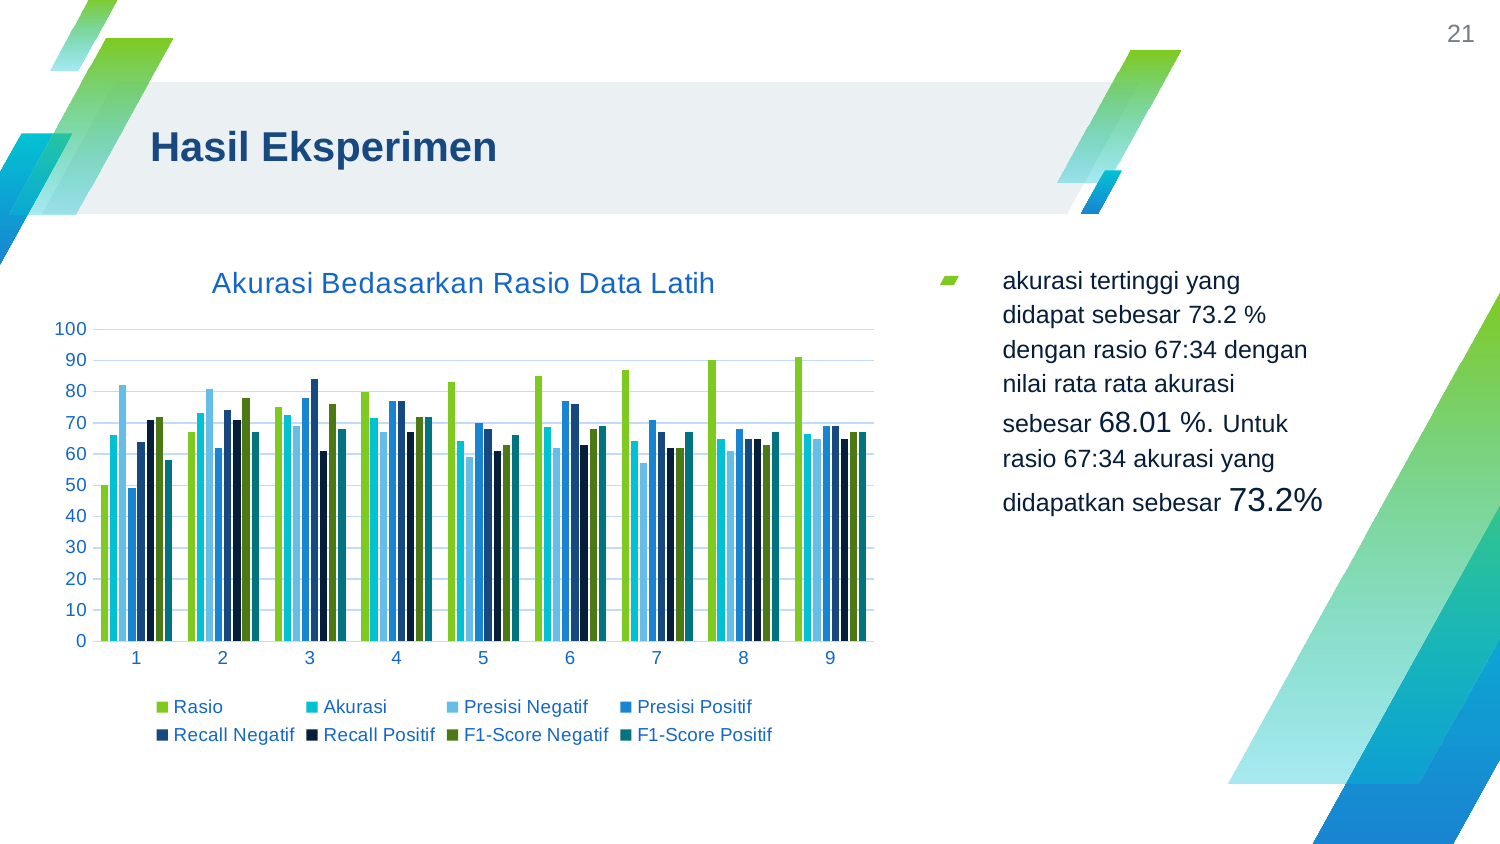

21
# Hasil Eksperimen

### Chart: Akurasi Bedasarkan Rasio Data Latih

| Category | Rasio | Akurasi | Presisi Negatif | Presisi Positif | Recall Negatif | Recall Positif | F1-Score Negatif | F1-Score Positif |
|---|---|---|---|---|---|---|---|---|
| 1 | 50.0 | 66.2 | 82.0 | 49.0 | 64.0 | 71.0 | 72.0 | 58.0 |
| 2 | 67.0 | 73.2 | 81.0 | 62.0 | 74.0 | 71.0 | 78.0 | 67.0 |
| 3 | 75.0 | 72.6 | 69.0 | 78.0 | 84.0 | 61.0 | 76.0 | 68.0 |
| 4 | 80.0 | 71.6 | 67.0 | 77.0 | 77.0 | 67.0 | 72.0 | 72.0 |
| 5 | 83.0 | 64.2 | 59.0 | 70.0 | 68.0 | 61.0 | 63.0 | 66.0 |
| 6 | 85.0 | 68.75 | 62.0 | 77.0 | 76.0 | 63.0 | 68.0 | 69.0 |
| 7 | 87.0 | 64.2 | 57.0 | 71.0 | 67.0 | 62.0 | 62.0 | 67.0 |
| 8 | 90.0 | 64.8 | 61.0 | 68.0 | 65.0 | 65.0 | 63.0 | 67.0 |
| 9 | 91.0 | 66.6 | 65.0 | 69.0 | 69.0 | 65.0 | 67.0 | 67.0 |
akurasi tertinggi yang didapat sebesar 73.2 % dengan rasio 67:34 dengan nilai rata rata akurasi sebesar 68.01 %. Untuk rasio 67:34 akurasi yang didapatkan sebesar 73.2%